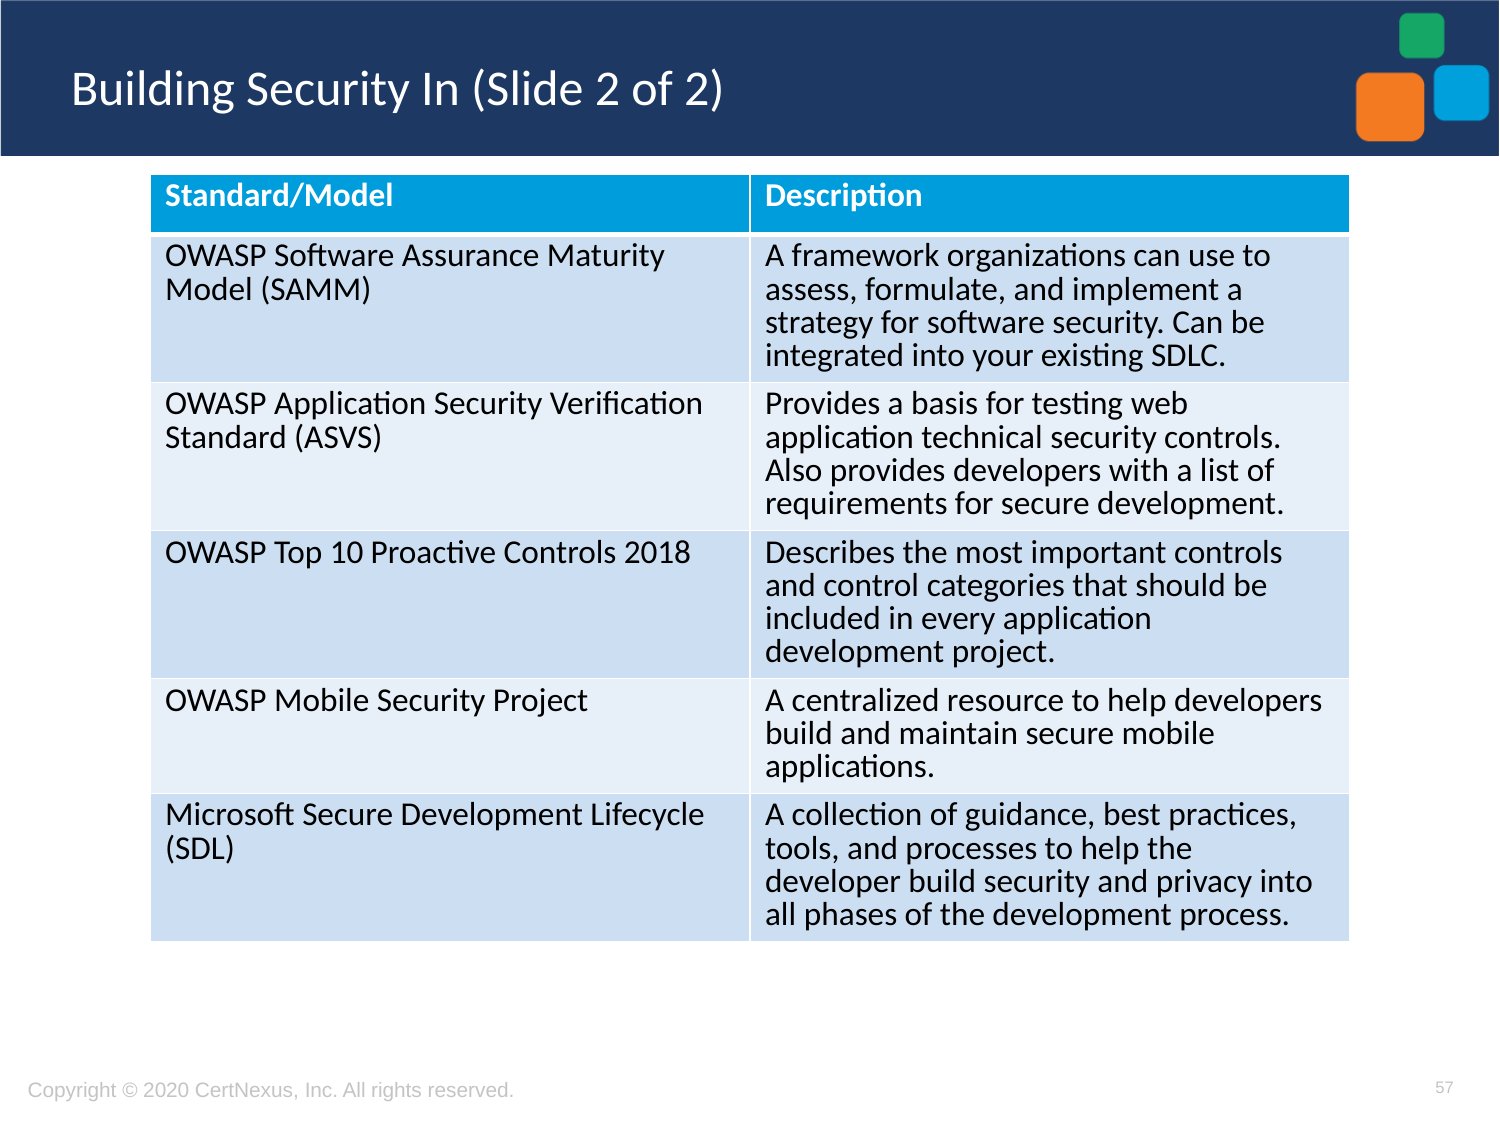

# Building Security In (Slide 2 of 2)
| Standard/Model | Description |
| --- | --- |
| OWASP Software Assurance Maturity Model (SAMM) | A framework organizations can use to assess, formulate, and implement a strategy for software security. Can be integrated into your existing SDLC. |
| OWASP Application Security Verification Standard (ASVS) | Provides a basis for testing web application technical security controls. Also provides developers with a list of requirements for secure development. |
| OWASP Top 10 Proactive Controls 2018 | Describes the most important controls and control categories that should be included in every application development project. |
| OWASP Mobile Security Project | A centralized resource to help developers build and maintain secure mobile applications. |
| Microsoft Secure Development Lifecycle (SDL) | A collection of guidance, best practices, tools, and processes to help the developer build security and privacy into all phases of the development process. |
57